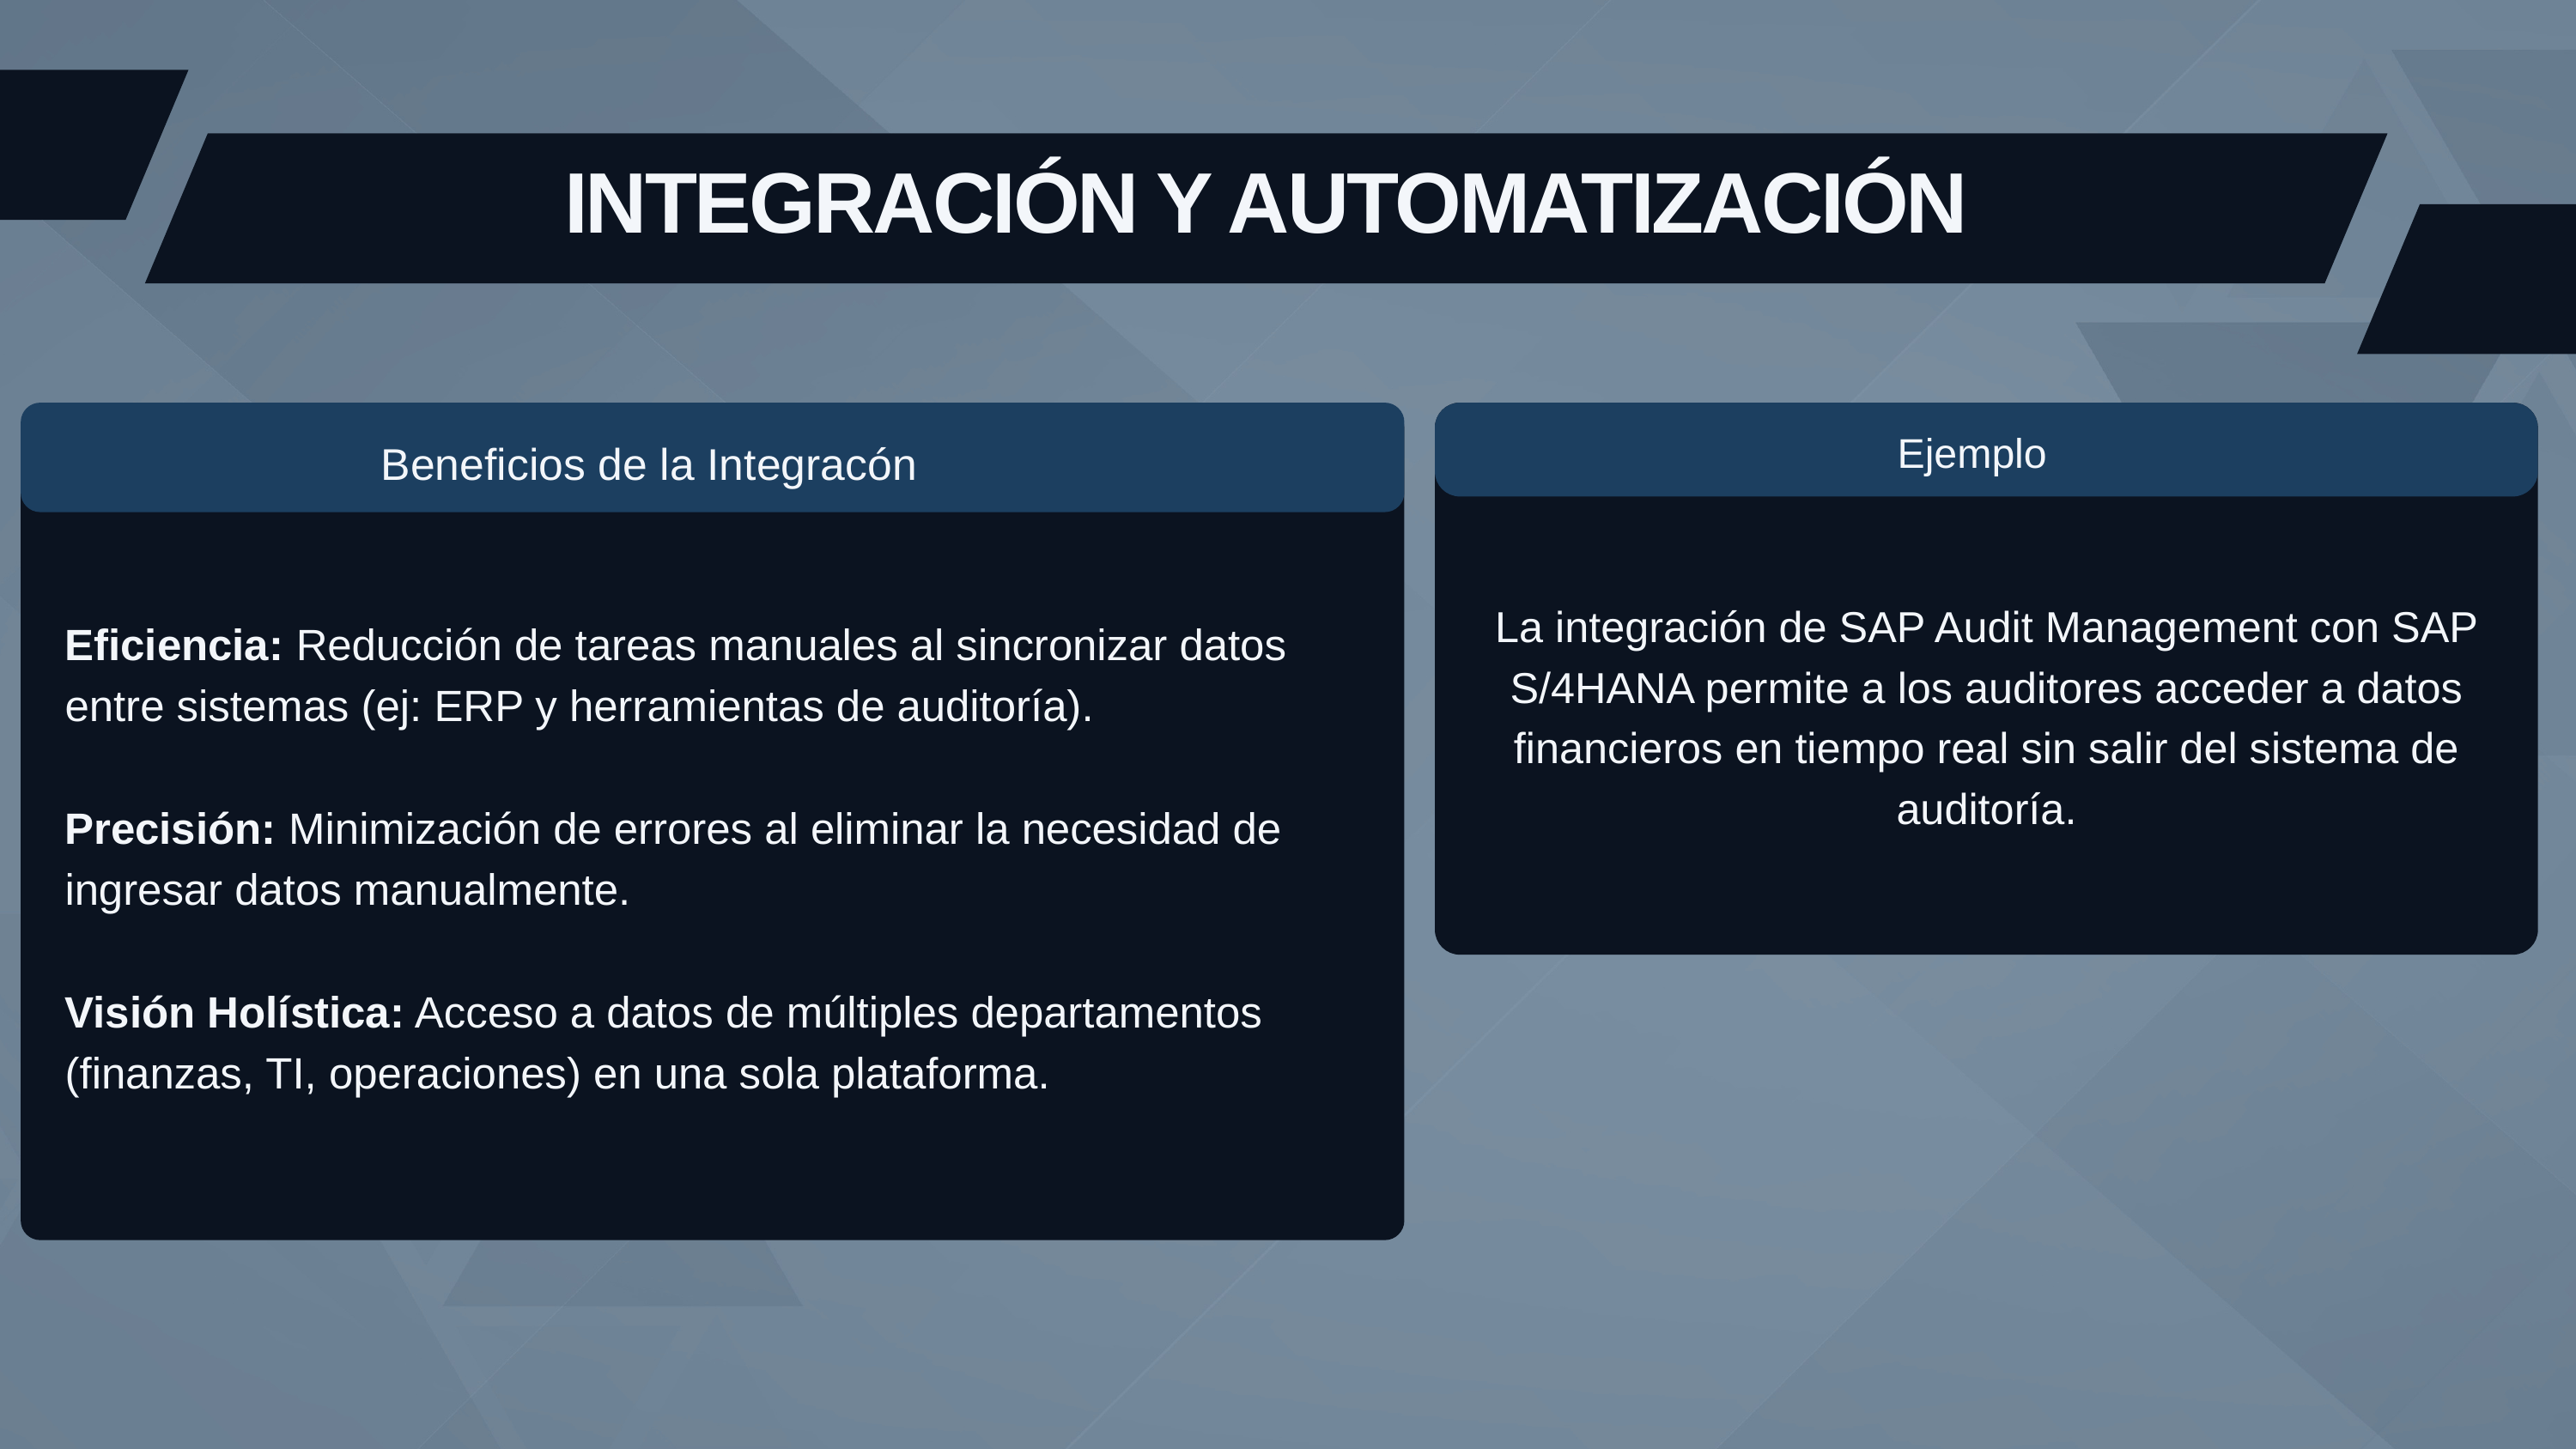

INTEGRACIÓN Y AUTOMATIZACIÓN

Beneficios de la Integracón
Eficiencia: Reducción de tareas manuales al sincronizar datos entre sistemas (ej: ERP y herramientas de auditoría).

Precisión: Minimización de errores al eliminar la necesidad de ingresar datos manualmente.

Visión Holística: Acceso a datos de múltiples departamentos (finanzas, TI, operaciones) en una sola plataforma.

Ejemplo
La integración de SAP Audit Management con SAP S/4HANA permite a los auditores acceder a datos financieros en tiempo real sin salir del sistema de auditoría.